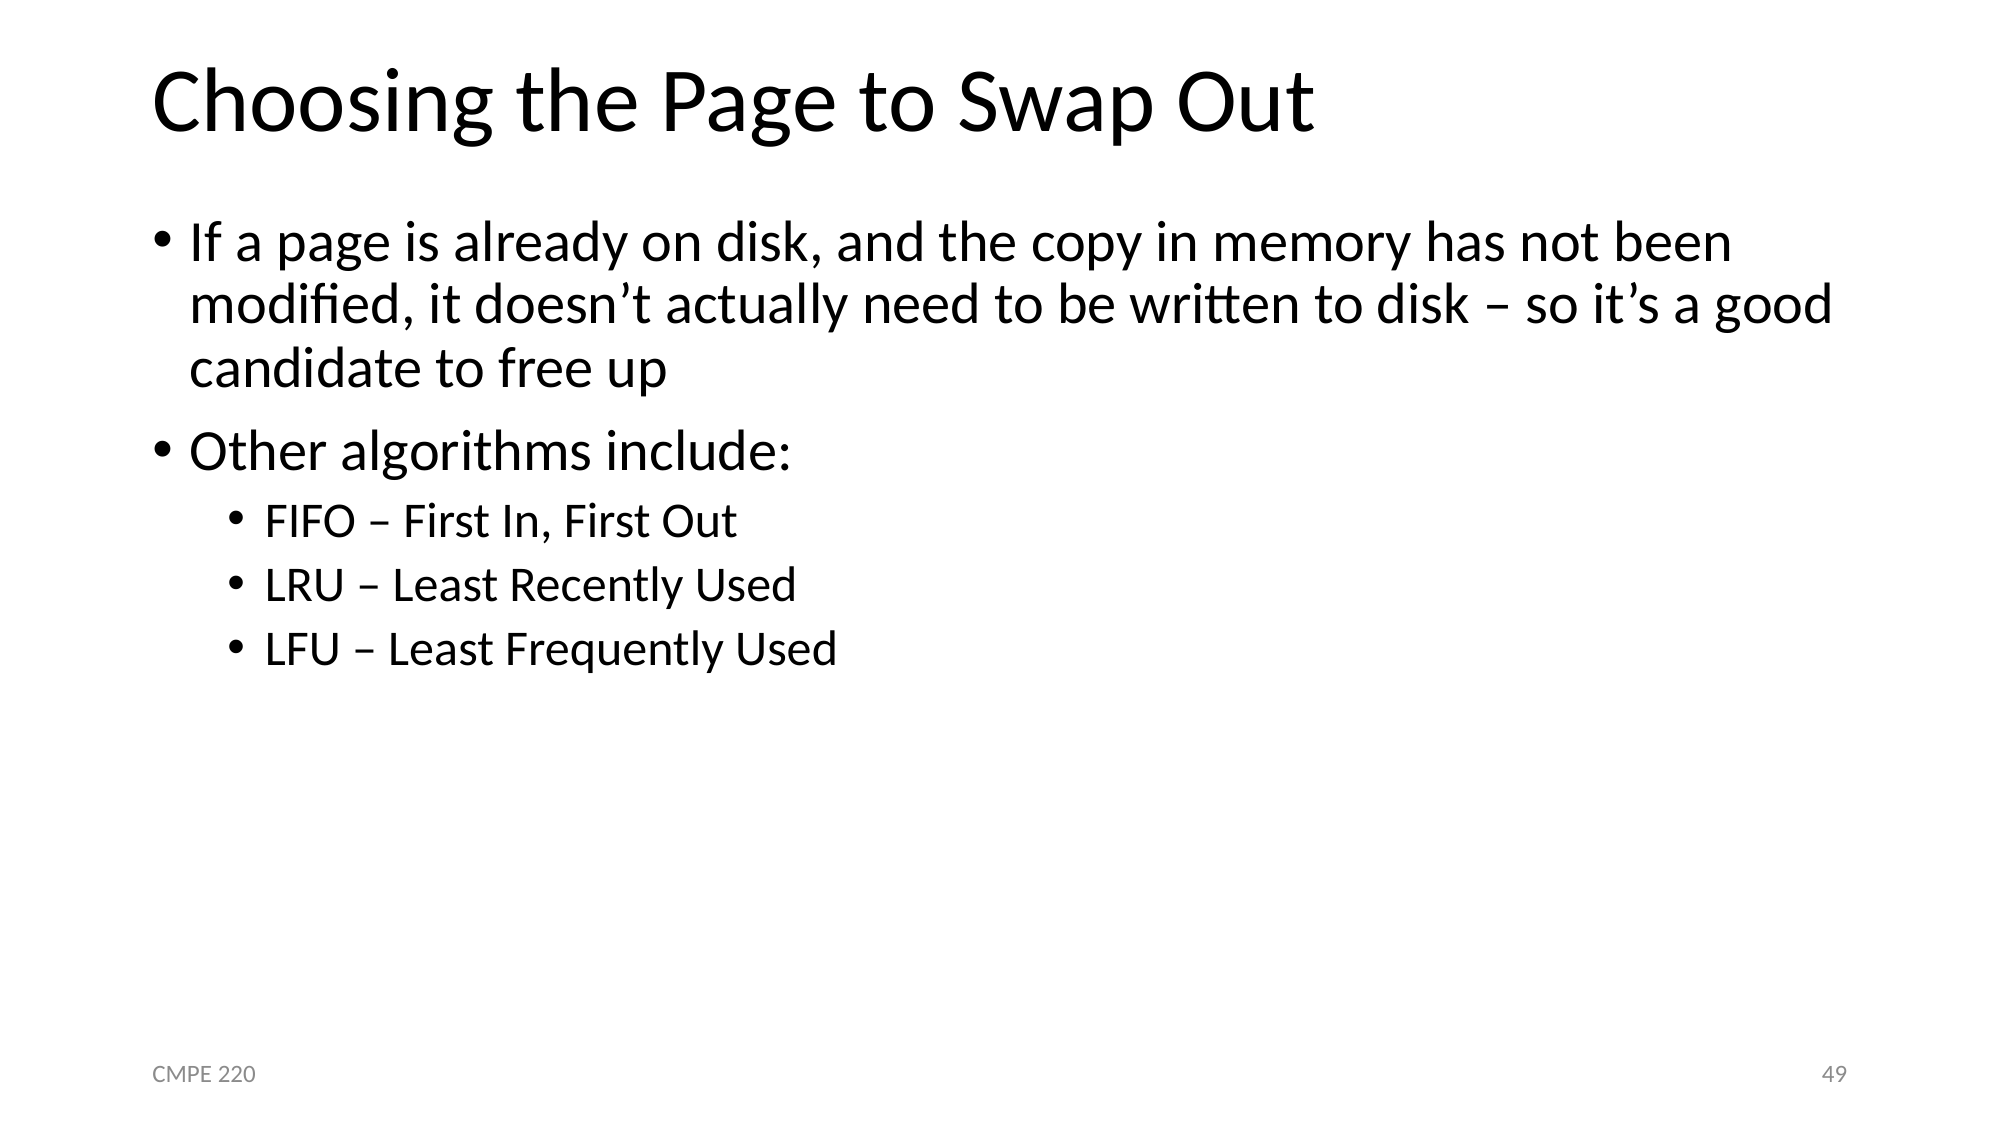

# Choosing the Page to Swap Out
If a page is already on disk, and the copy in memory has not been modified, it doesn’t actually need to be written to disk – so it’s a good candidate to free up
Other algorithms include:
FIFO – First In, First Out
LRU – Least Recently Used
LFU – Least Frequently Used
CMPE 220
49